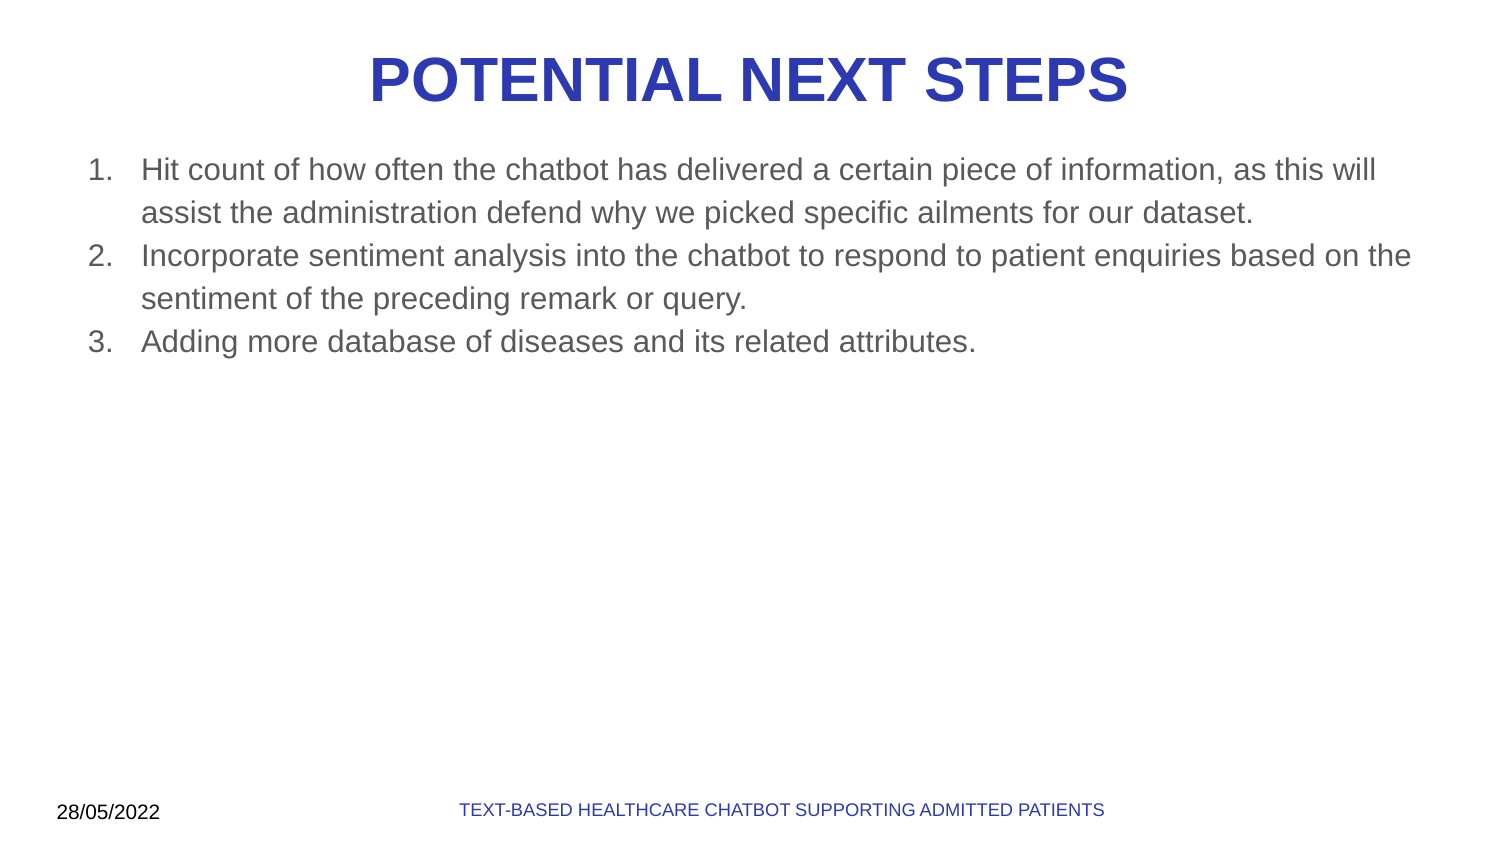

# POTENTIAL NEXT STEPS
Hit count of how often the chatbot has delivered a certain piece of information, as this will assist the administration defend why we picked specific ailments for our dataset.
Incorporate sentiment analysis into the chatbot to respond to patient enquiries based on the sentiment of the preceding remark or query.
Adding more database of diseases and its related attributes.

28/05/2022
TEXT-BASED HEALTHCARE CHATBOT SUPPORTING ADMITTED PATIENTS